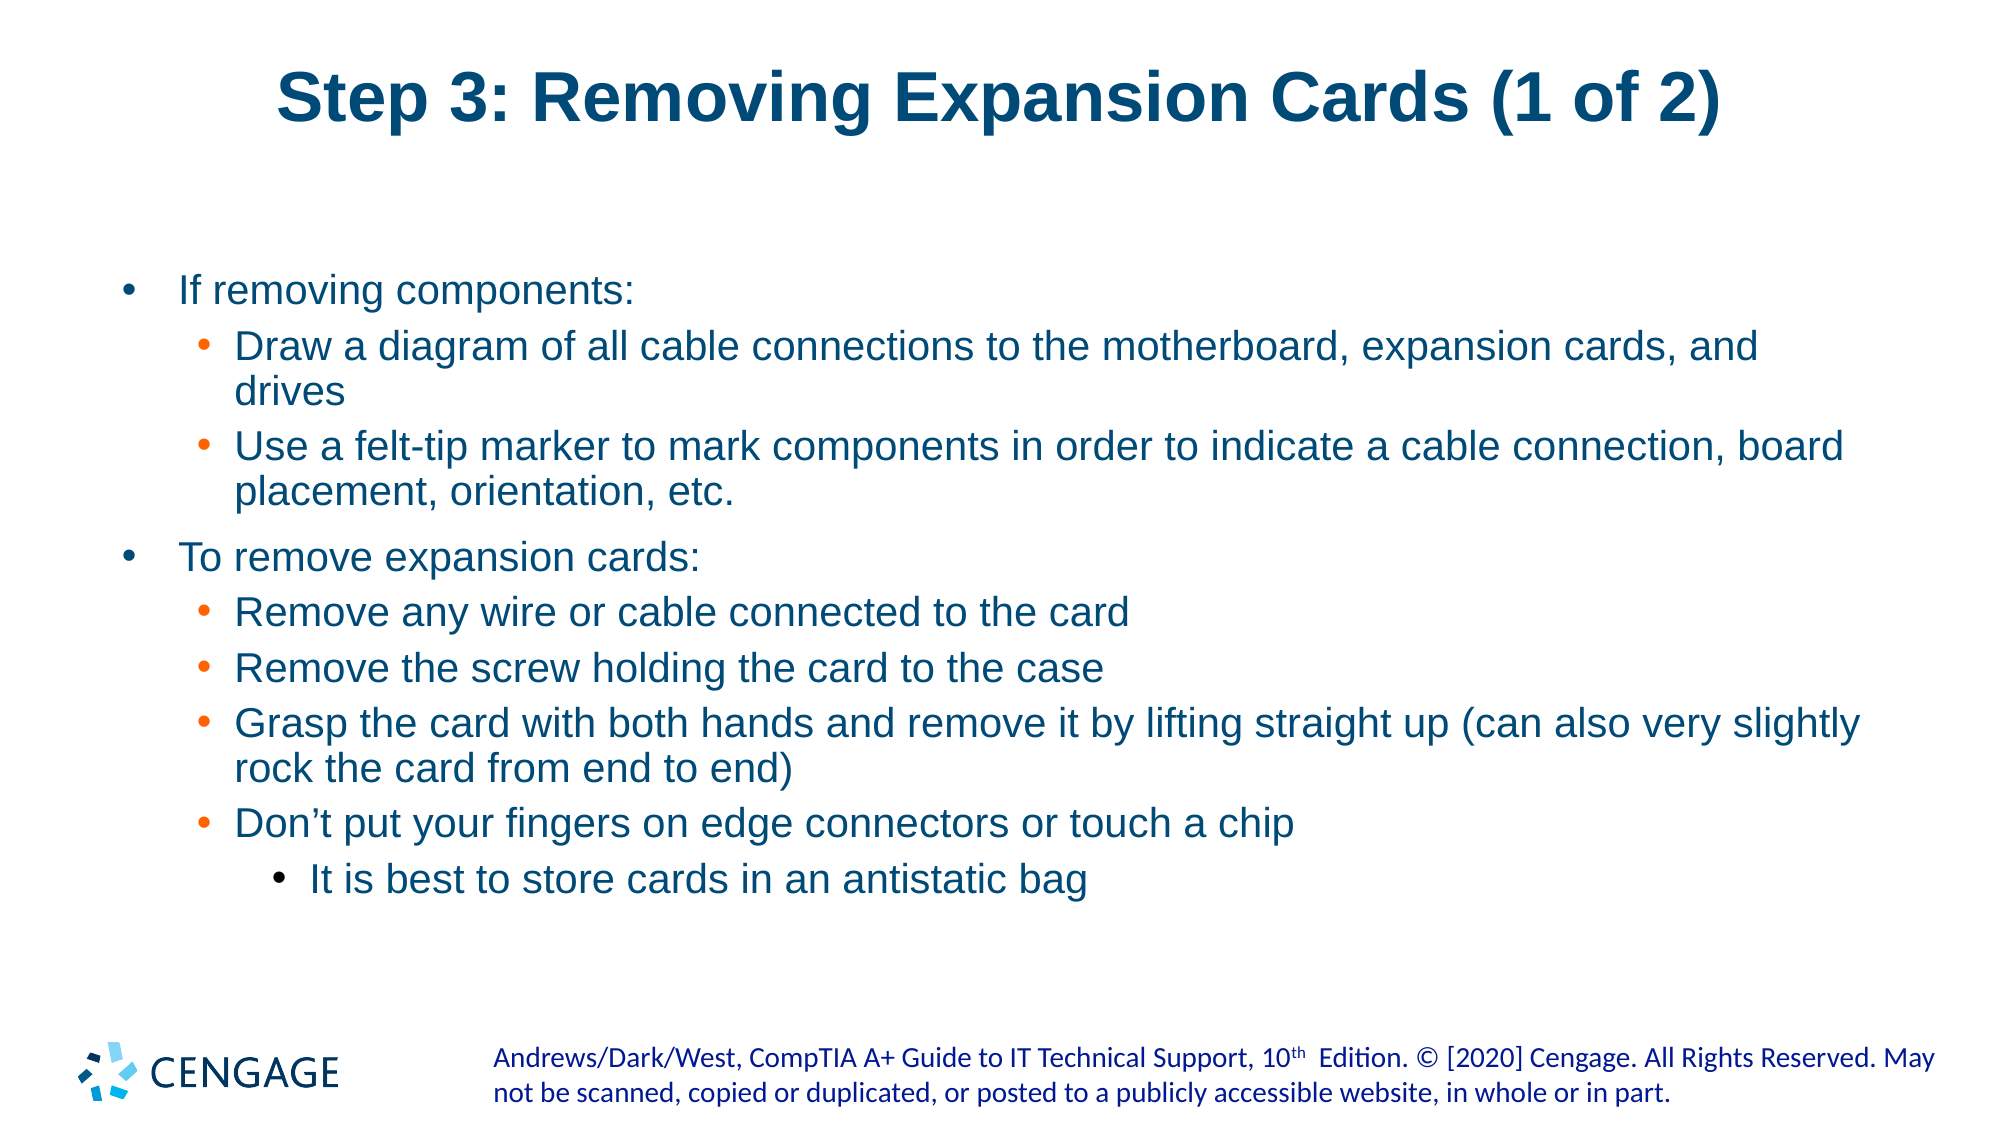

# Step 3: Removing Expansion Cards (1 of 2)
If removing components:
Draw a diagram of all cable connections to the motherboard, expansion cards, and drives
Use a felt-tip marker to mark components in order to indicate a cable connection, board placement, orientation, etc.
To remove expansion cards:
Remove any wire or cable connected to the card
Remove the screw holding the card to the case
Grasp the card with both hands and remove it by lifting straight up (can also very slightly rock the card from end to end)
Don’t put your fingers on edge connectors or touch a chip
It is best to store cards in an antistatic bag